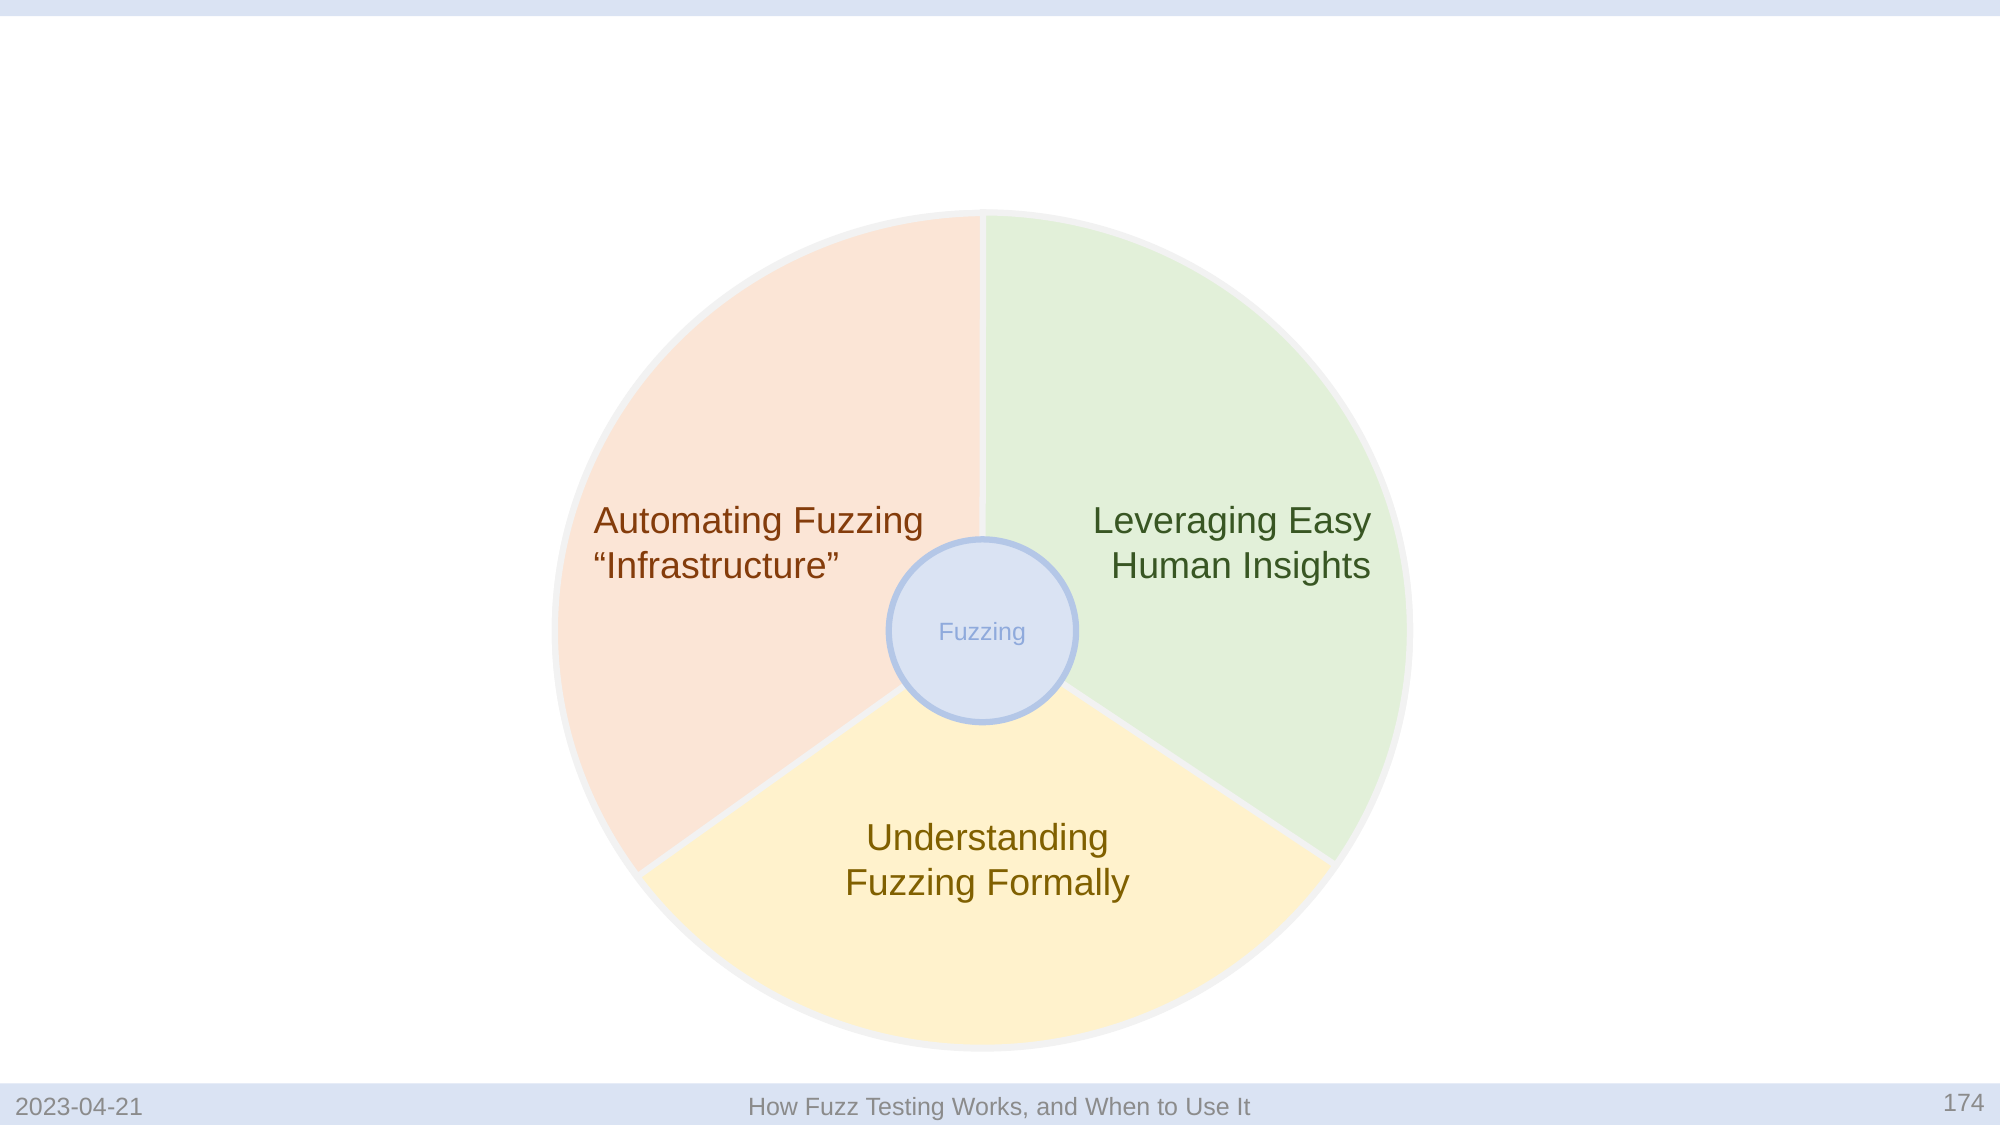

#

Understanding Fuzzing Formally

Automating Fuzzing “Infrastructure”
Leveraging Easy Human Insights
Fuzzing
174
2023-04-21
How Fuzz Testing Works, and When to Use It